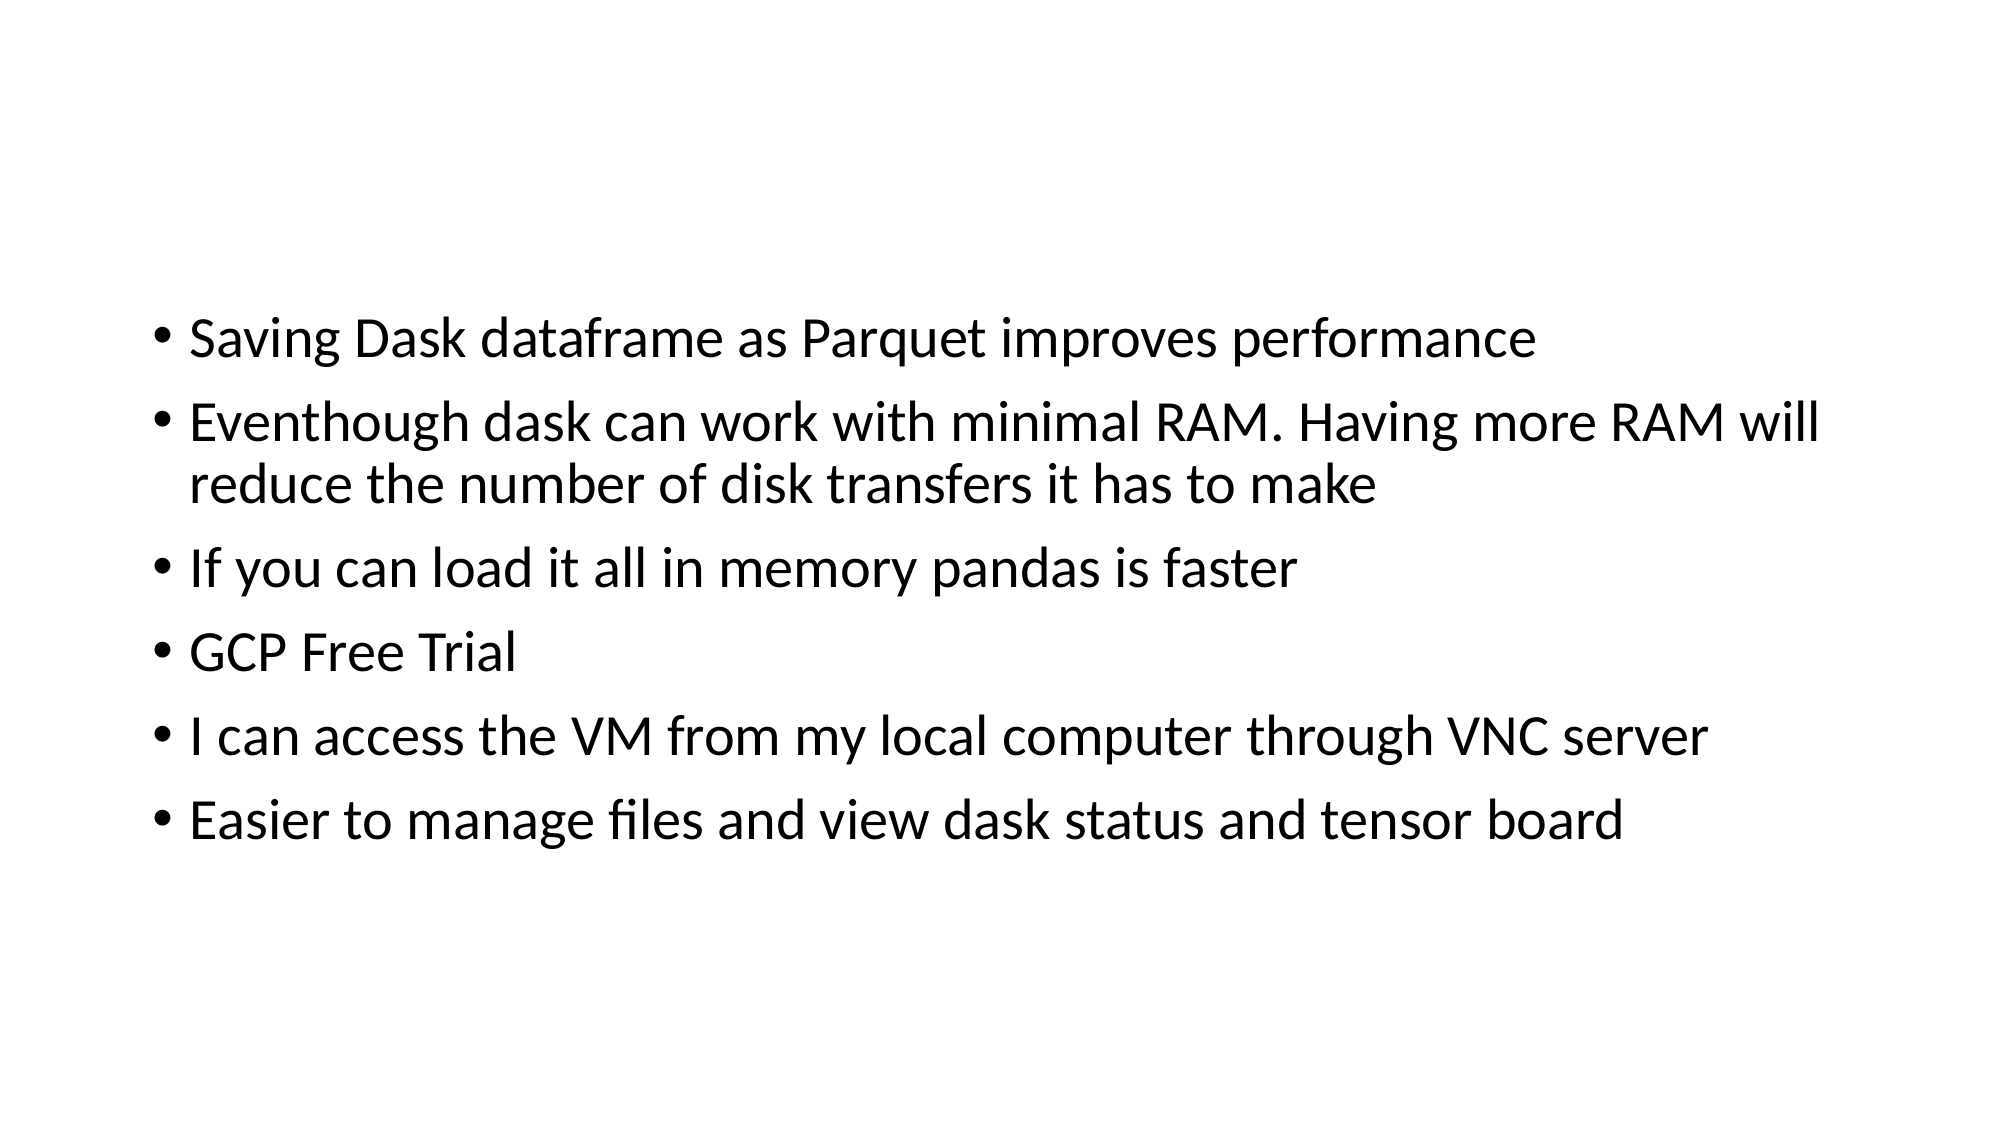

#
Saving Dask dataframe as Parquet improves performance
Eventhough dask can work with minimal RAM. Having more RAM will reduce the number of disk transfers it has to make
If you can load it all in memory pandas is faster
GCP Free Trial
I can access the VM from my local computer through VNC server
Easier to manage files and view dask status and tensor board